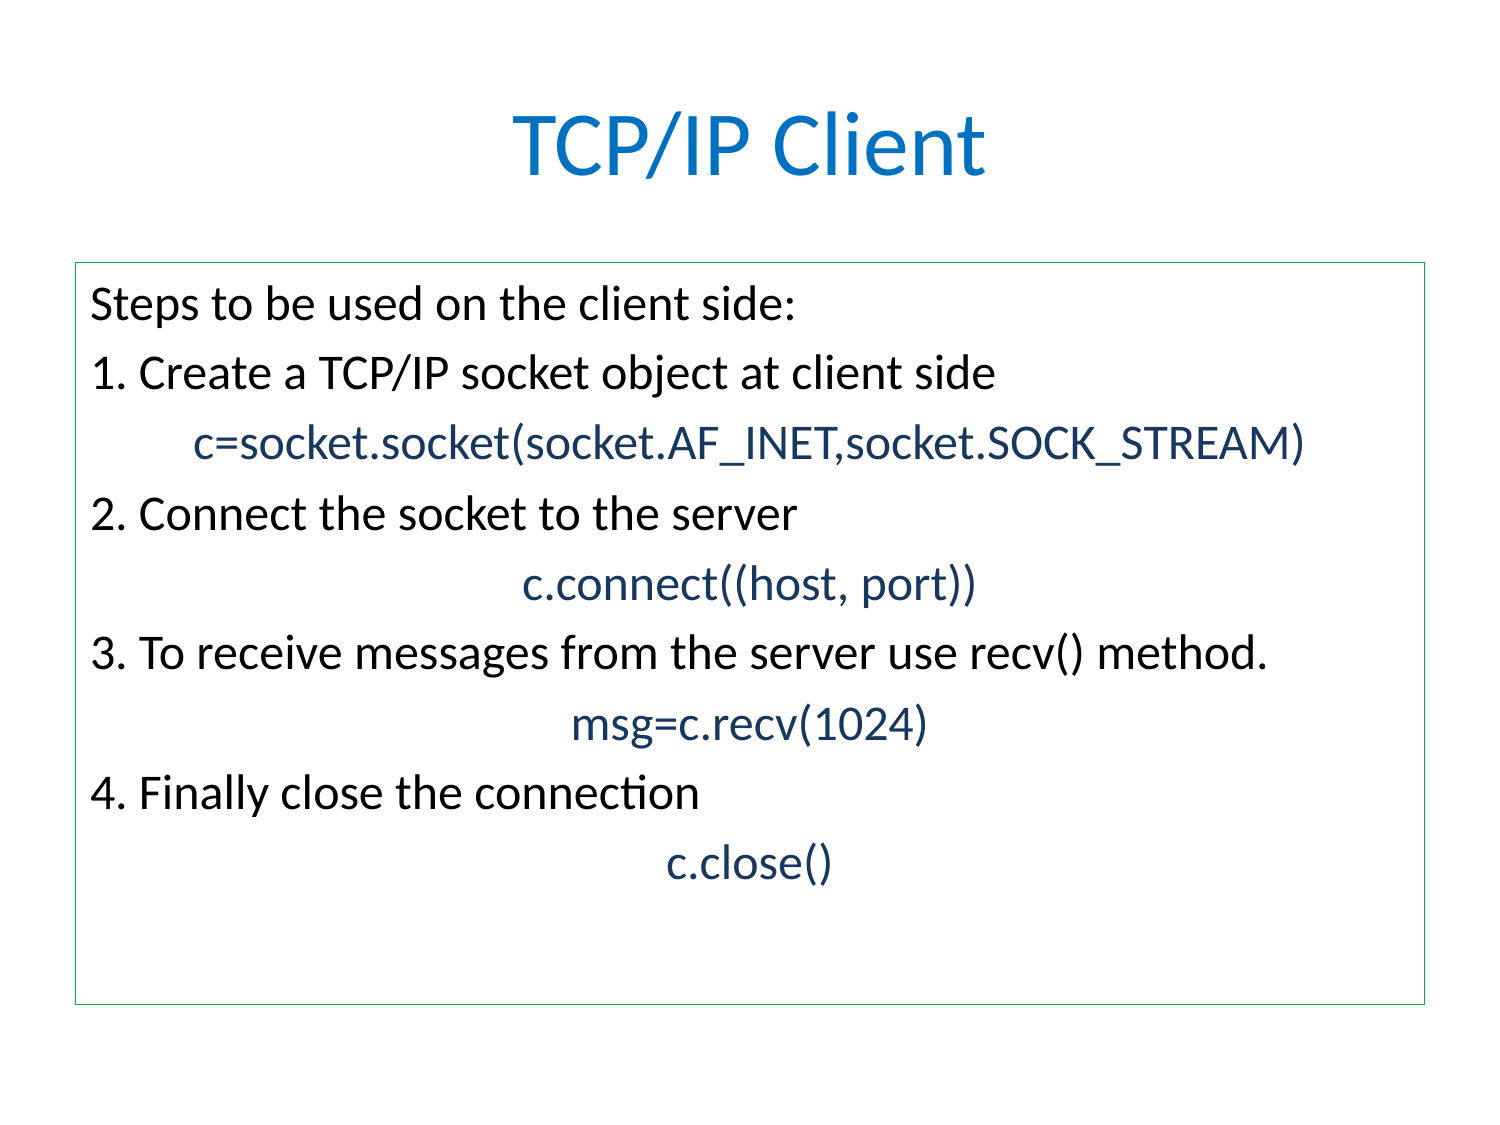

# TCP/IP Client
Steps to be used on the client side:
1. Create a TCP/IP socket object at client side
c=socket.socket(socket.AF_INET,socket.SOCK_STREAM)
2. Connect the socket to the server
c.connect((host, port))
3. To receive messages from the server use recv() method.
msg=c.recv(1024)
4. Finally close the connection
c.close()